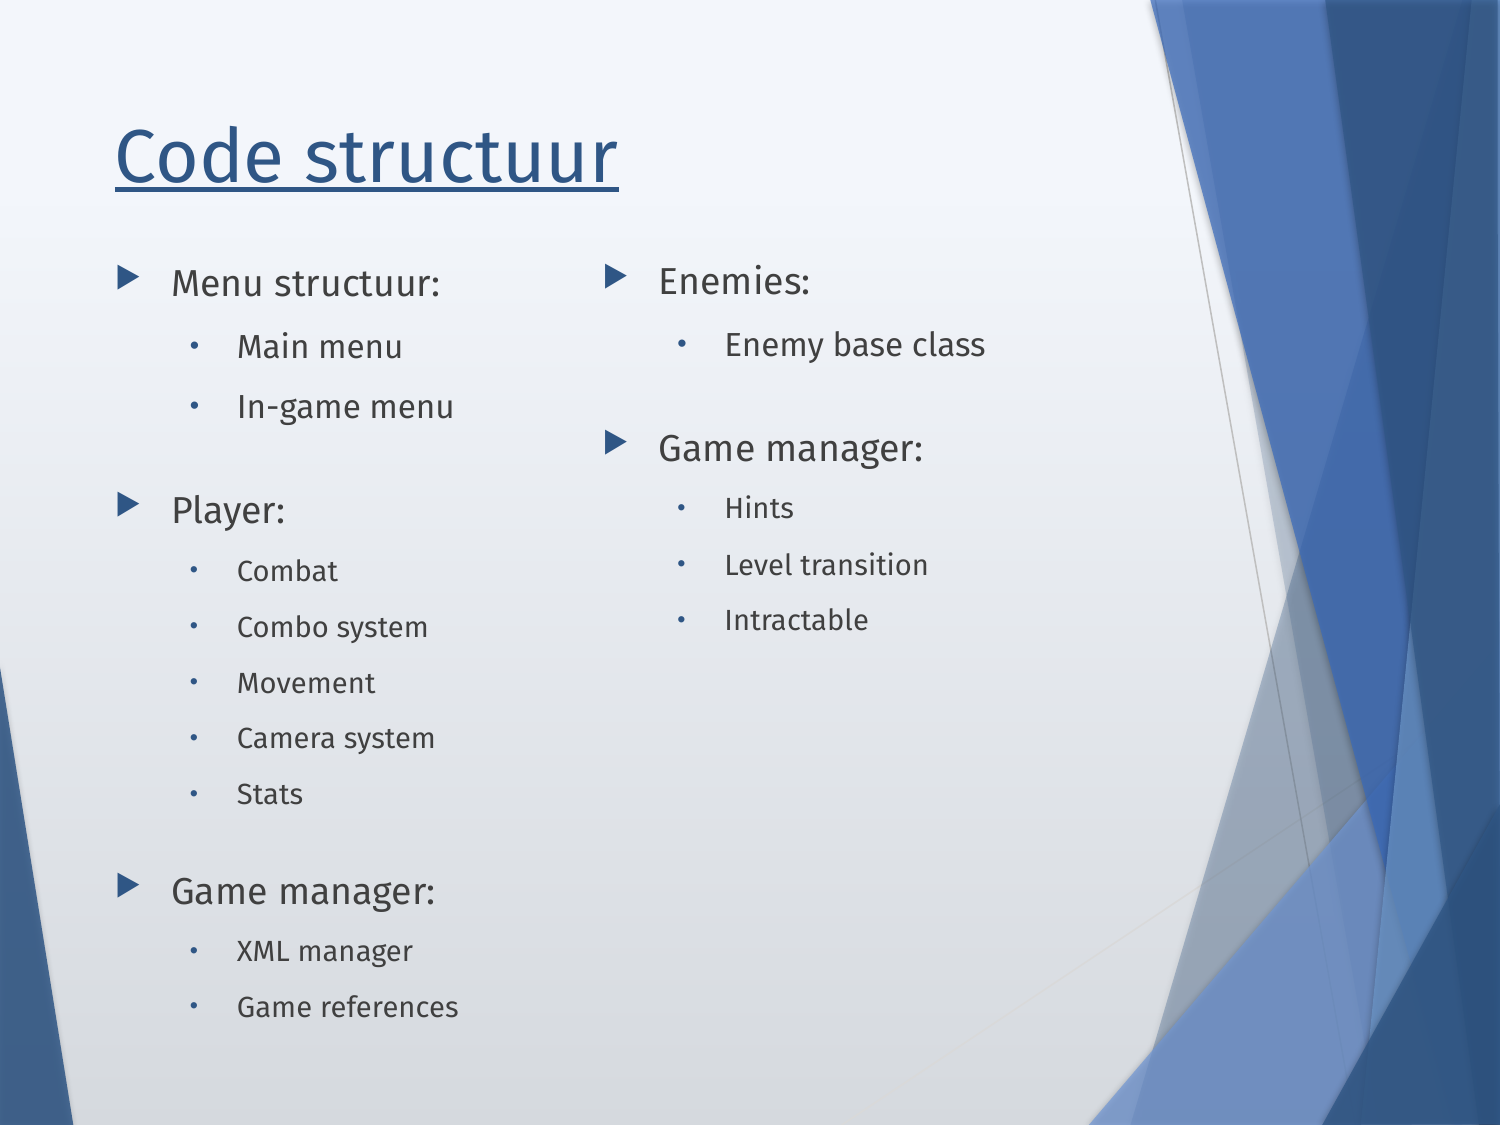

# Code structuur
Enemies:
Enemy base class
Game manager:
Hints
Level transition
Intractable

Menu structuur:
Main menu
In-game menu
Player:
Combat
Combo system
Movement
Camera system
Stats
Game manager:
XML manager
Game references